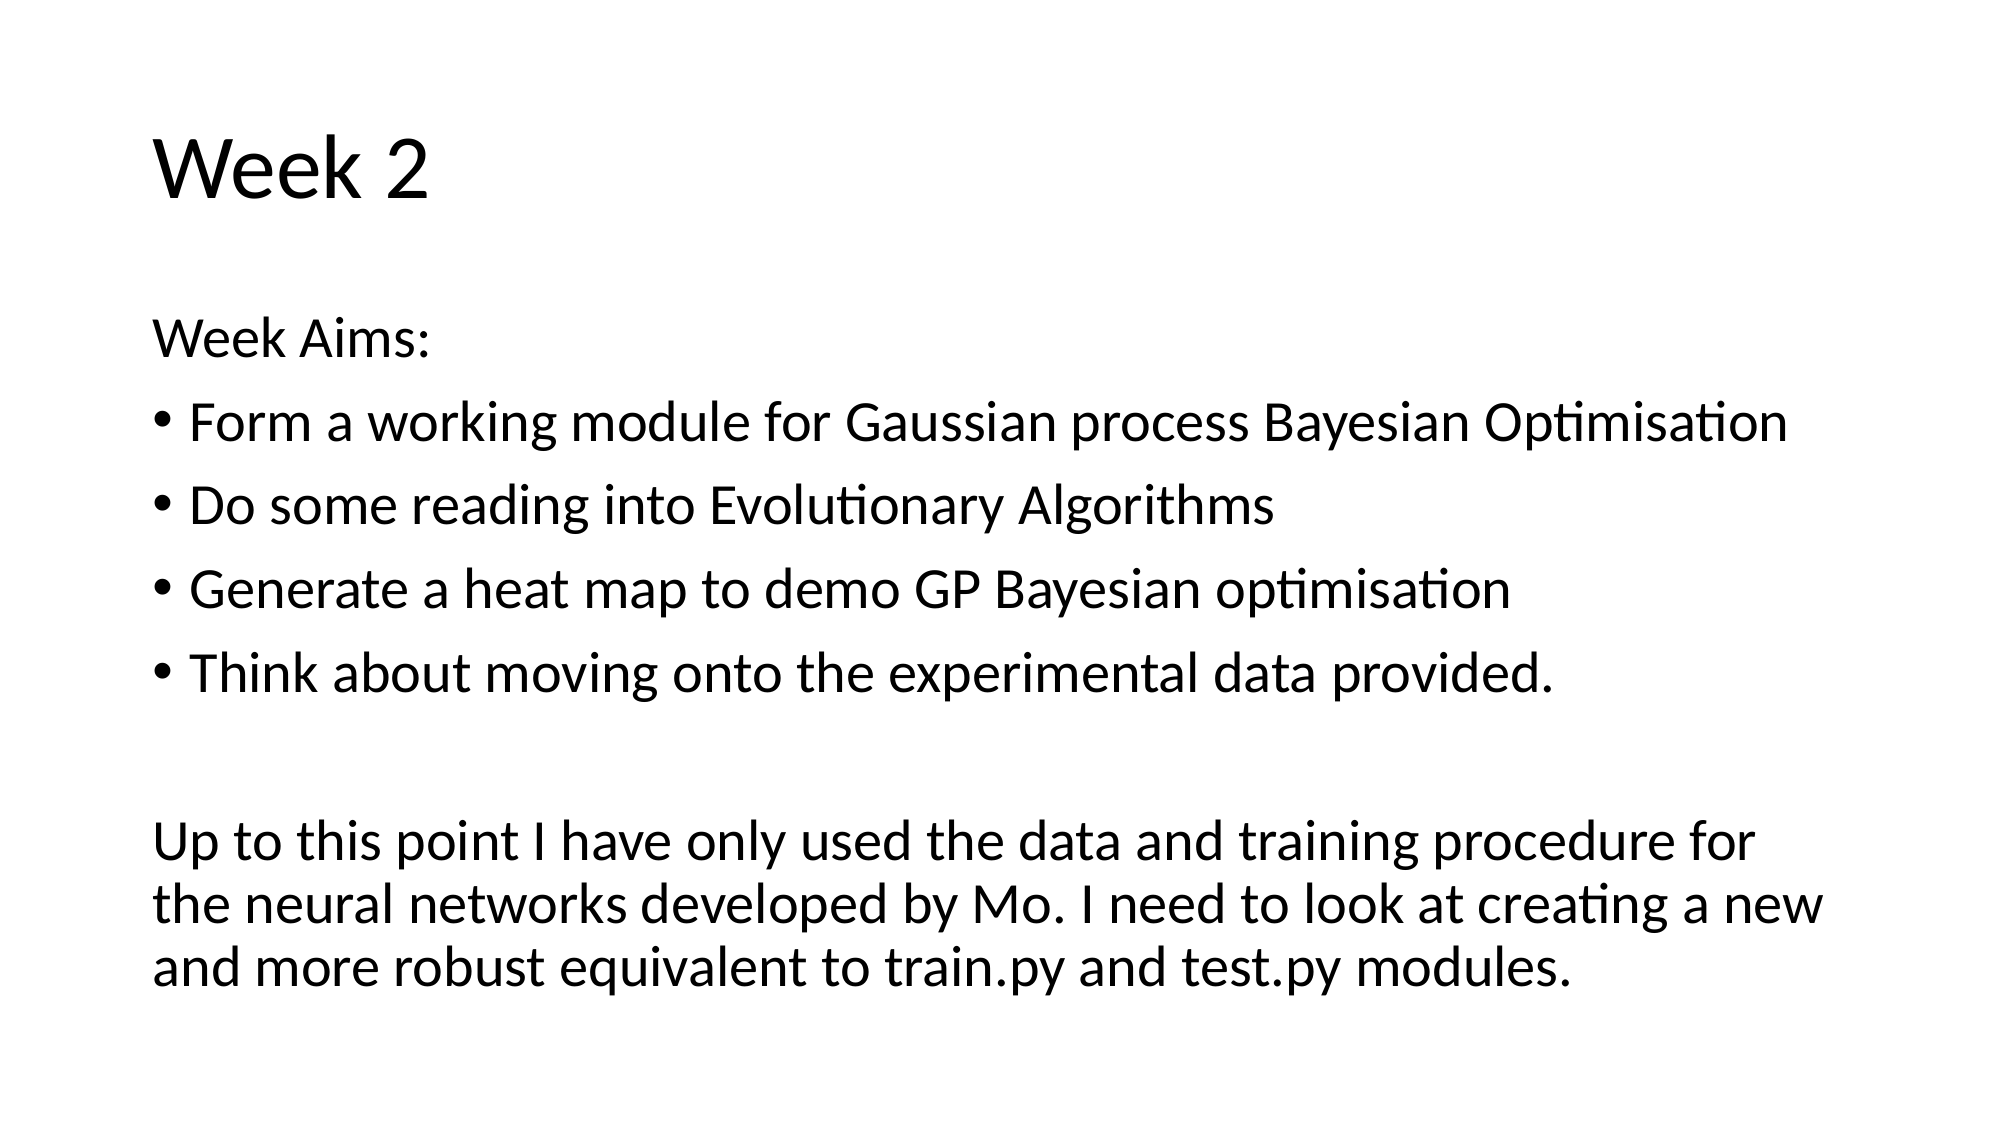

# Week 2
Week Aims:
Form a working module for Gaussian process Bayesian Optimisation
Do some reading into Evolutionary Algorithms
Generate a heat map to demo GP Bayesian optimisation
Think about moving onto the experimental data provided.

Up to this point I have only used the data and training procedure for the neural networks developed by Mo. I need to look at creating a new and more robust equivalent to train.py and test.py modules.